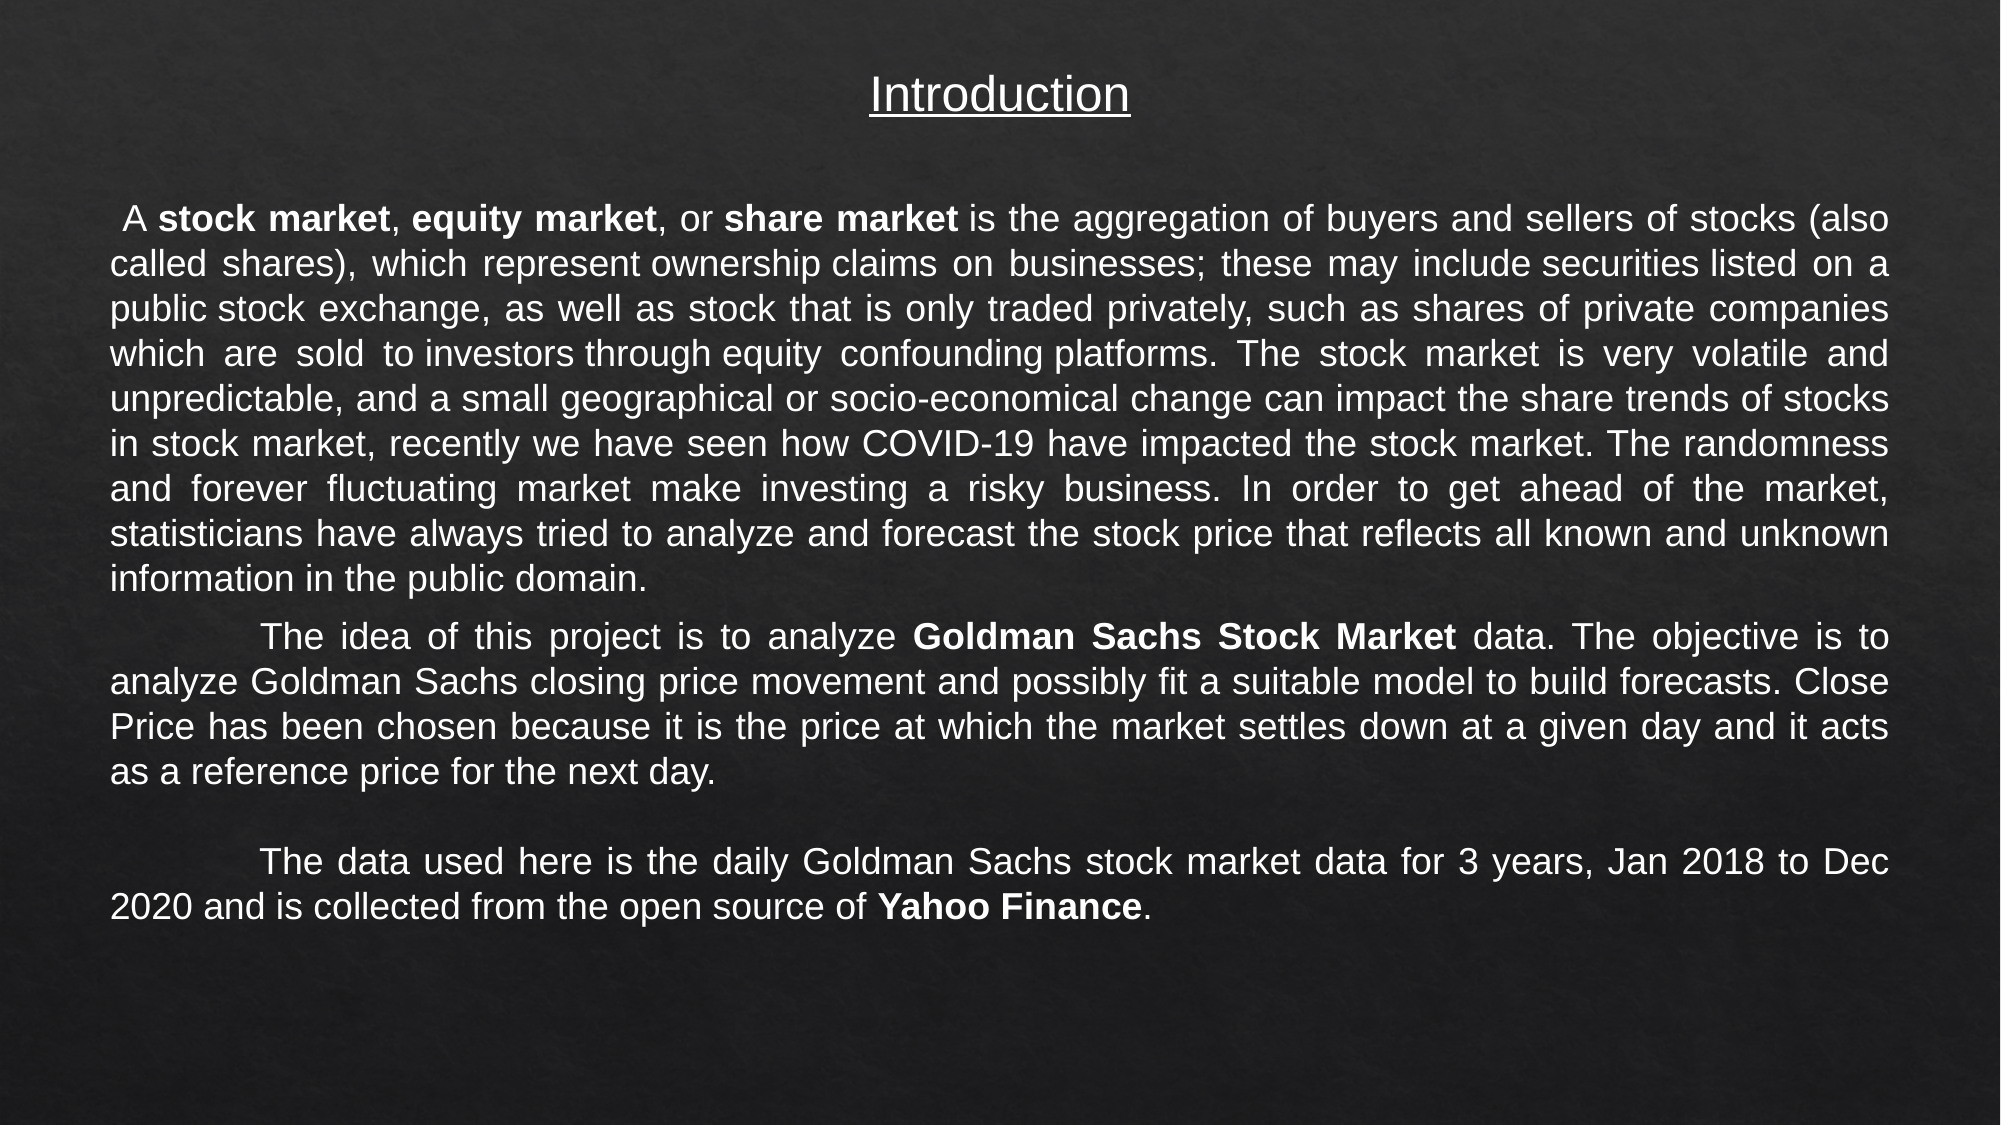

Introduction
 A stock market, equity market, or share market is the aggregation of buyers and sellers of stocks (also called shares), which represent ownership claims on businesses; these may include securities listed on a public stock exchange, as well as stock that is only traded privately, such as shares of private companies which are sold to investors through equity confounding platforms. The stock market is very volatile and unpredictable, and a small geographical or socio-economical change can impact the share trends of stocks in stock market, recently we have seen how COVID-19 have impacted the stock market. The randomness and forever fluctuating market make investing a risky business. In order to get ahead of the market, statisticians have always tried to analyze and forecast the stock price that reflects all known and unknown information in the public domain.
	The idea of this project is to analyze Goldman Sachs Stock Market data. The objective is to analyze Goldman Sachs closing price movement and possibly fit a suitable model to build forecasts. Close Price has been chosen because it is the price at which the market settles down at a given day and it acts as a reference price for the next day.

           The data used here is the daily Goldman Sachs stock market data for 3 years, Jan 2018 to Dec 2020 and is collected from the open source of Yahoo Finance.